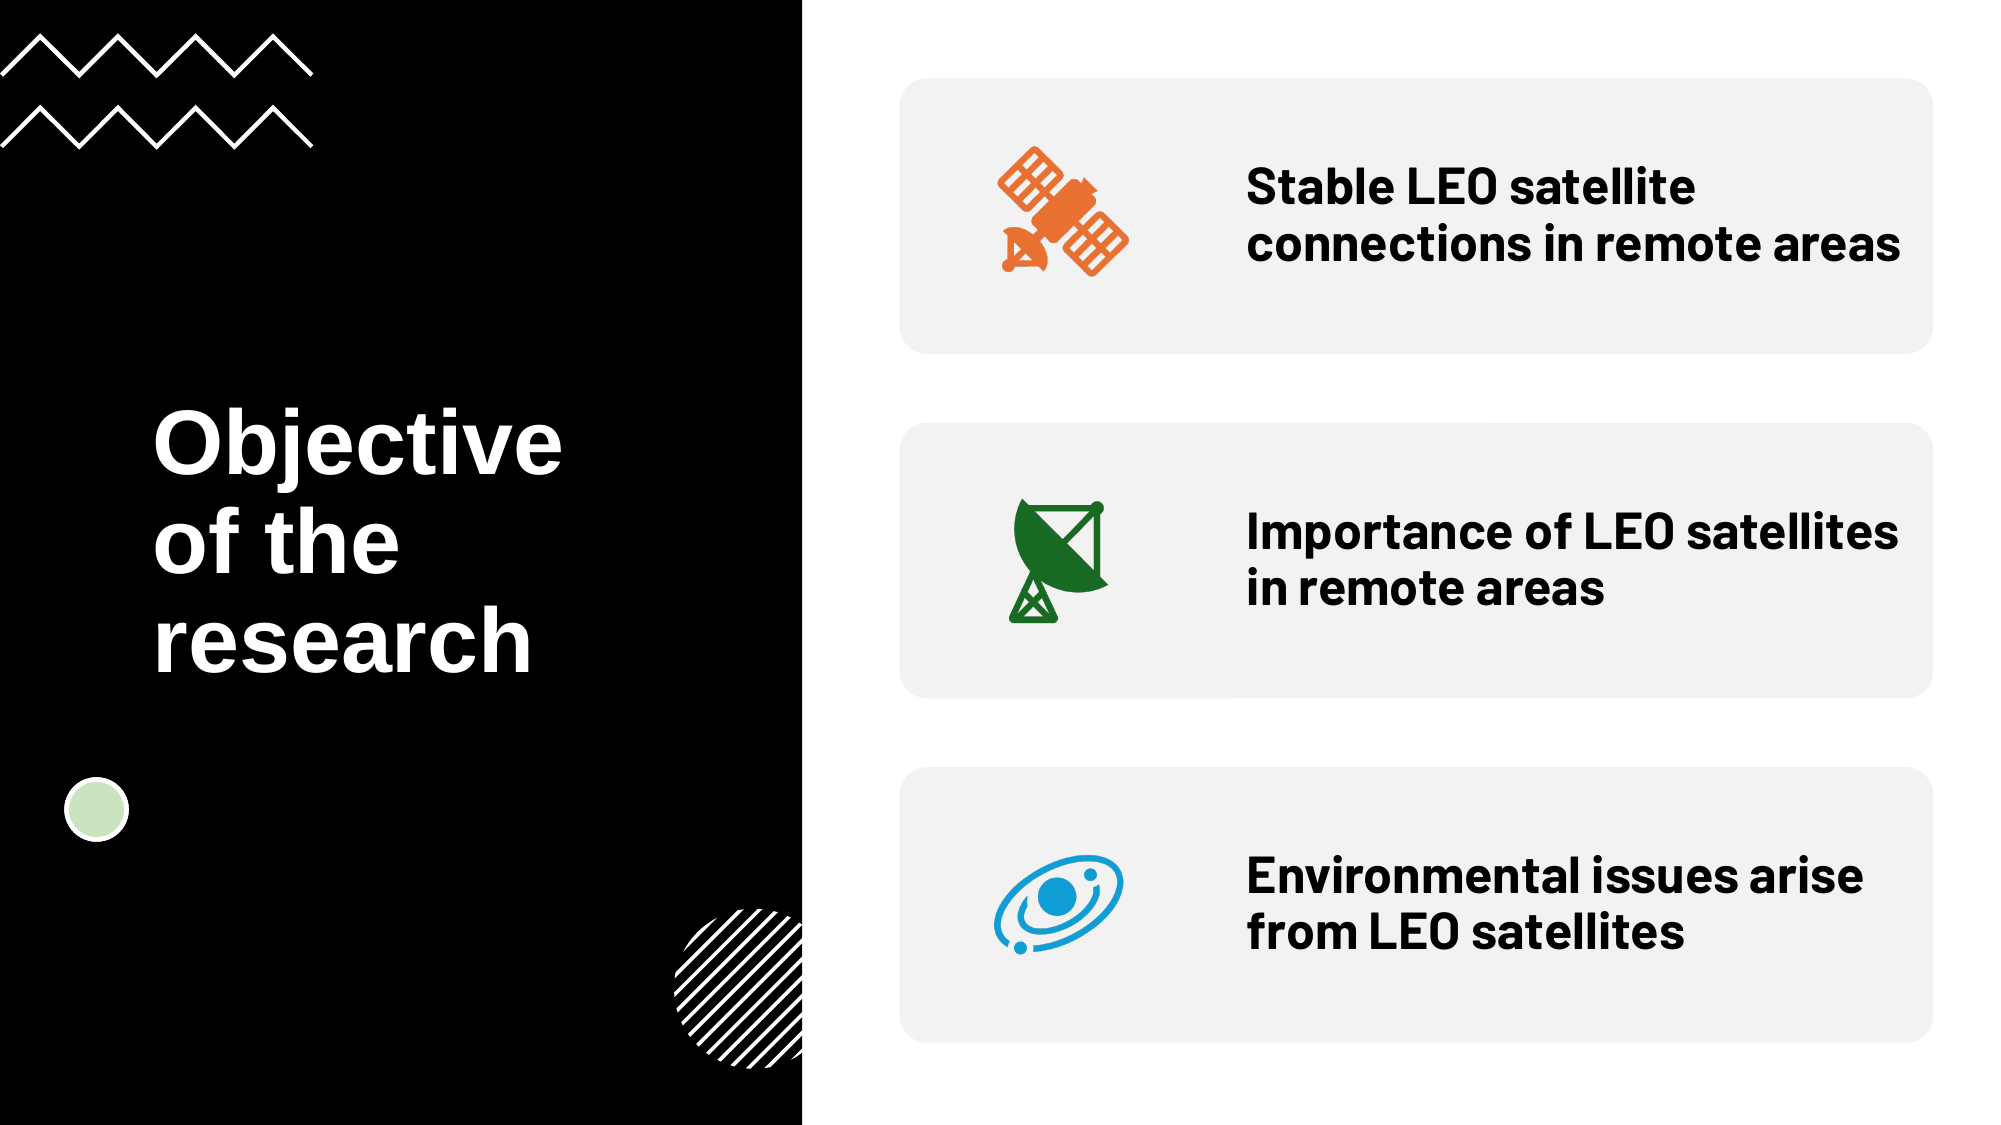

Stable LEO satellite connections in remote areas
Importance of LEO satellites in remote areas
Environmental issues arise from LEO satellites
# Objective of the research